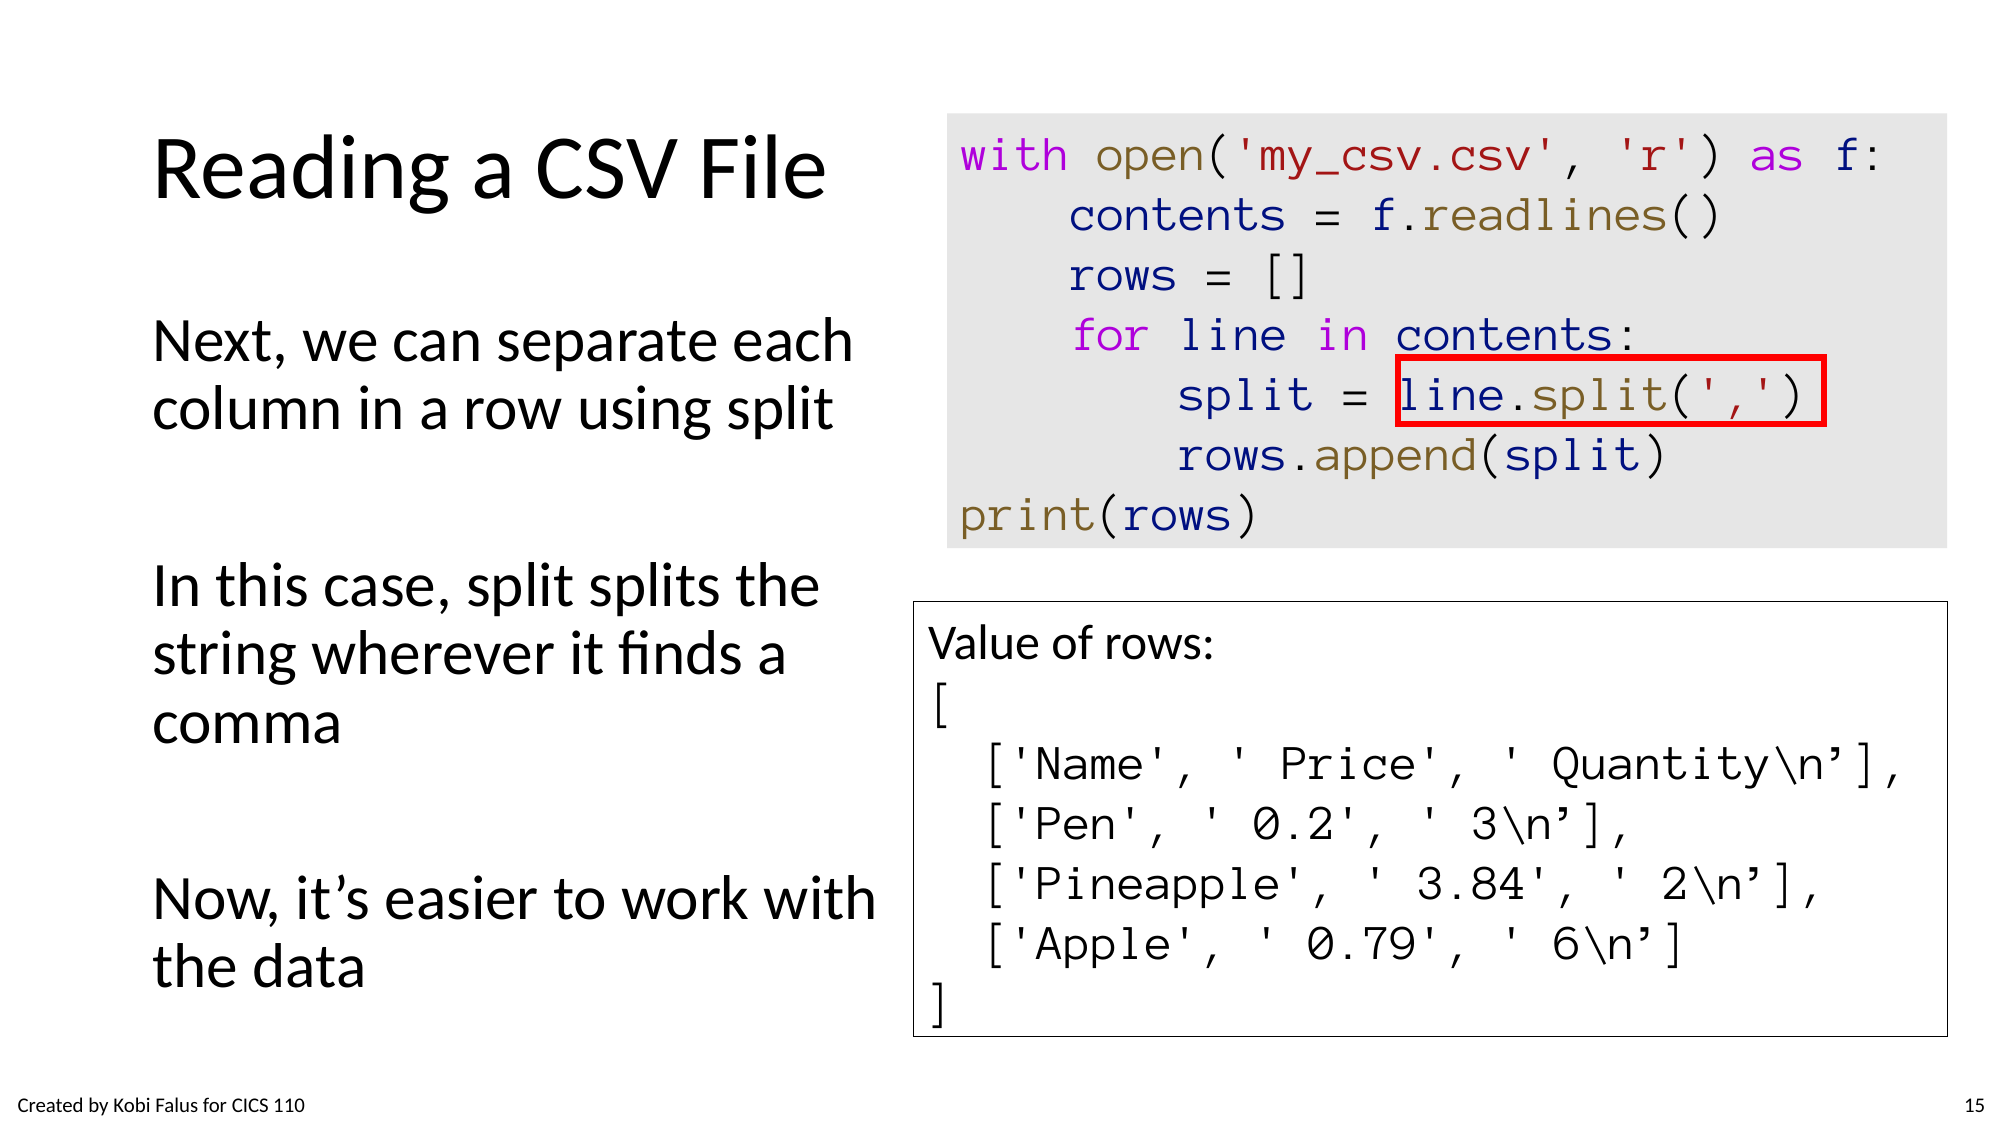

# Reading a CSV File
with open('my_csv.csv', 'r') as f:
    contents = f.readlines()
    rows = []
    for line in contents:
        split = line.split(',')
        rows.append(split)
print(rows)
Next, we can separate each column in a row using split

In this case, split splits the string wherever it finds a comma

Now, it’s easier to work with the data

Value of rows:
[
  ['Name', ' Price', ' Quantity\n’],
  ['Pen', ' 0.2', ' 3\n’],
  ['Pineapple', ' 3.84', ' 2\n’],
  ['Apple', ' 0.79', ' 6\n’]
]